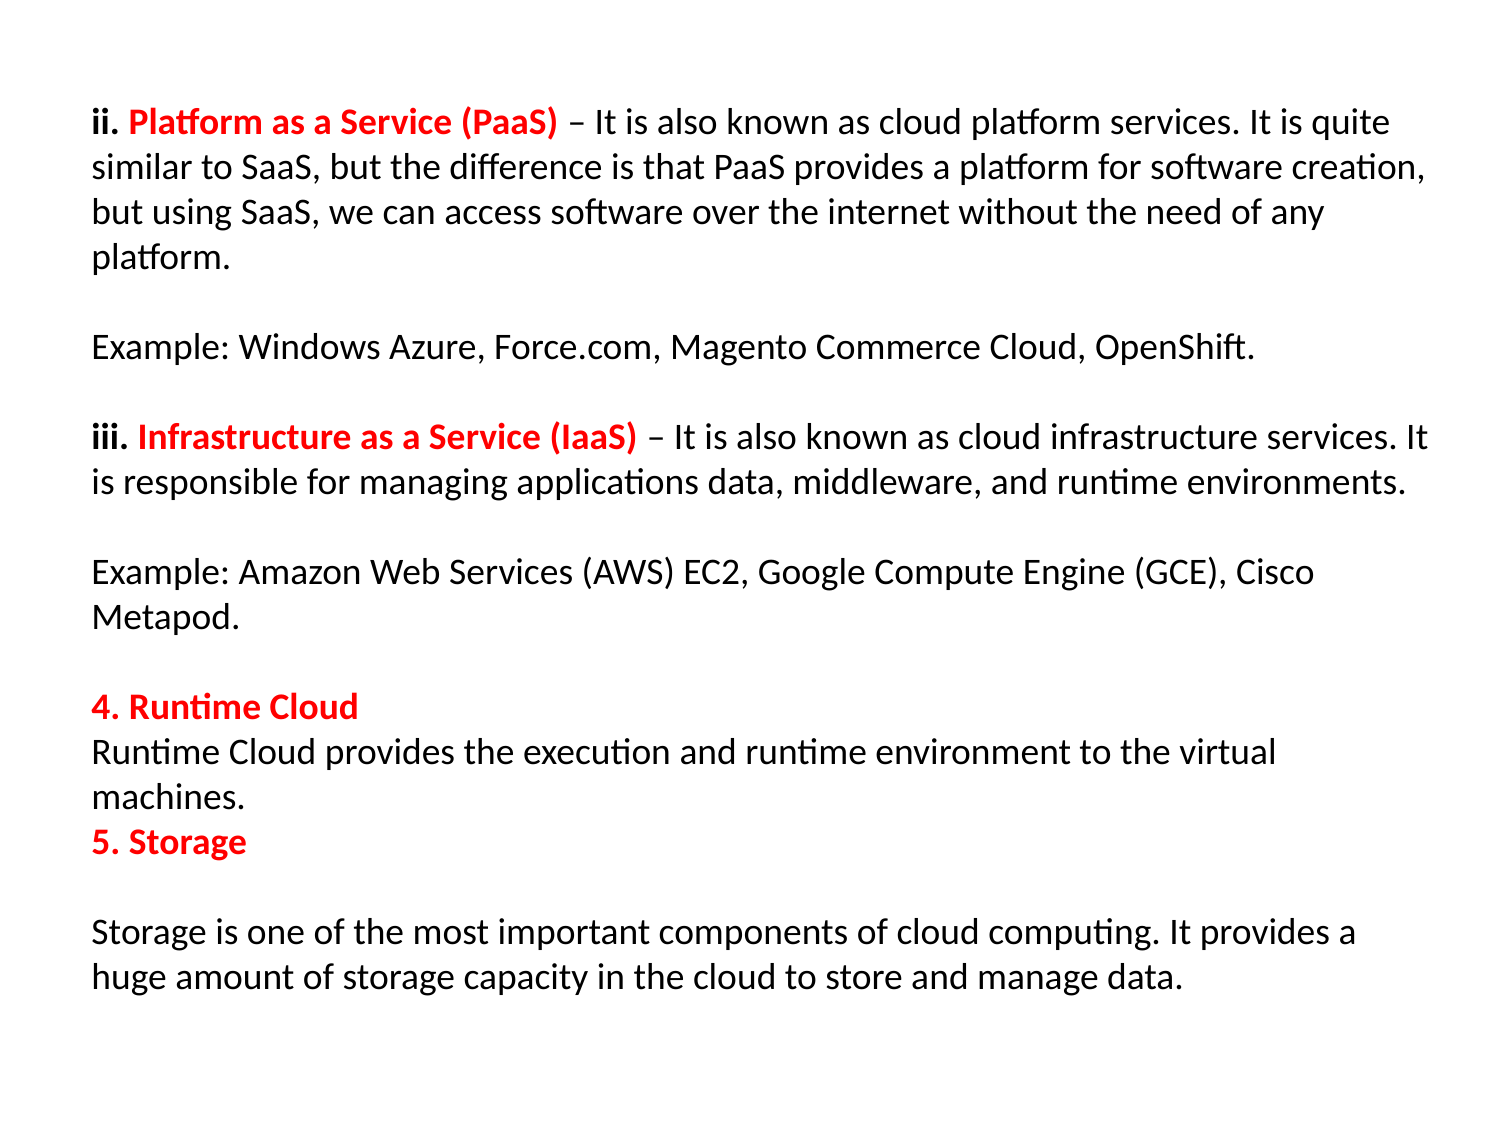

ii. Platform as a Service (PaaS) – It is also known as cloud platform services. It is quite similar to SaaS, but the difference is that PaaS provides a platform for software creation, but using SaaS, we can access software over the internet without the need of any platform.
Example: Windows Azure, Force.com, Magento Commerce Cloud, OpenShift.

iii. Infrastructure as a Service (IaaS) – It is also known as cloud infrastructure services. It is responsible for managing applications data, middleware, and runtime environments.

Example: Amazon Web Services (AWS) EC2, Google Compute Engine (GCE), Cisco Metapod.

4. Runtime Cloud
Runtime Cloud provides the execution and runtime environment to the virtual machines.
5. Storage

Storage is one of the most important components of cloud computing. It provides a huge amount of storage capacity in the cloud to store and manage data.